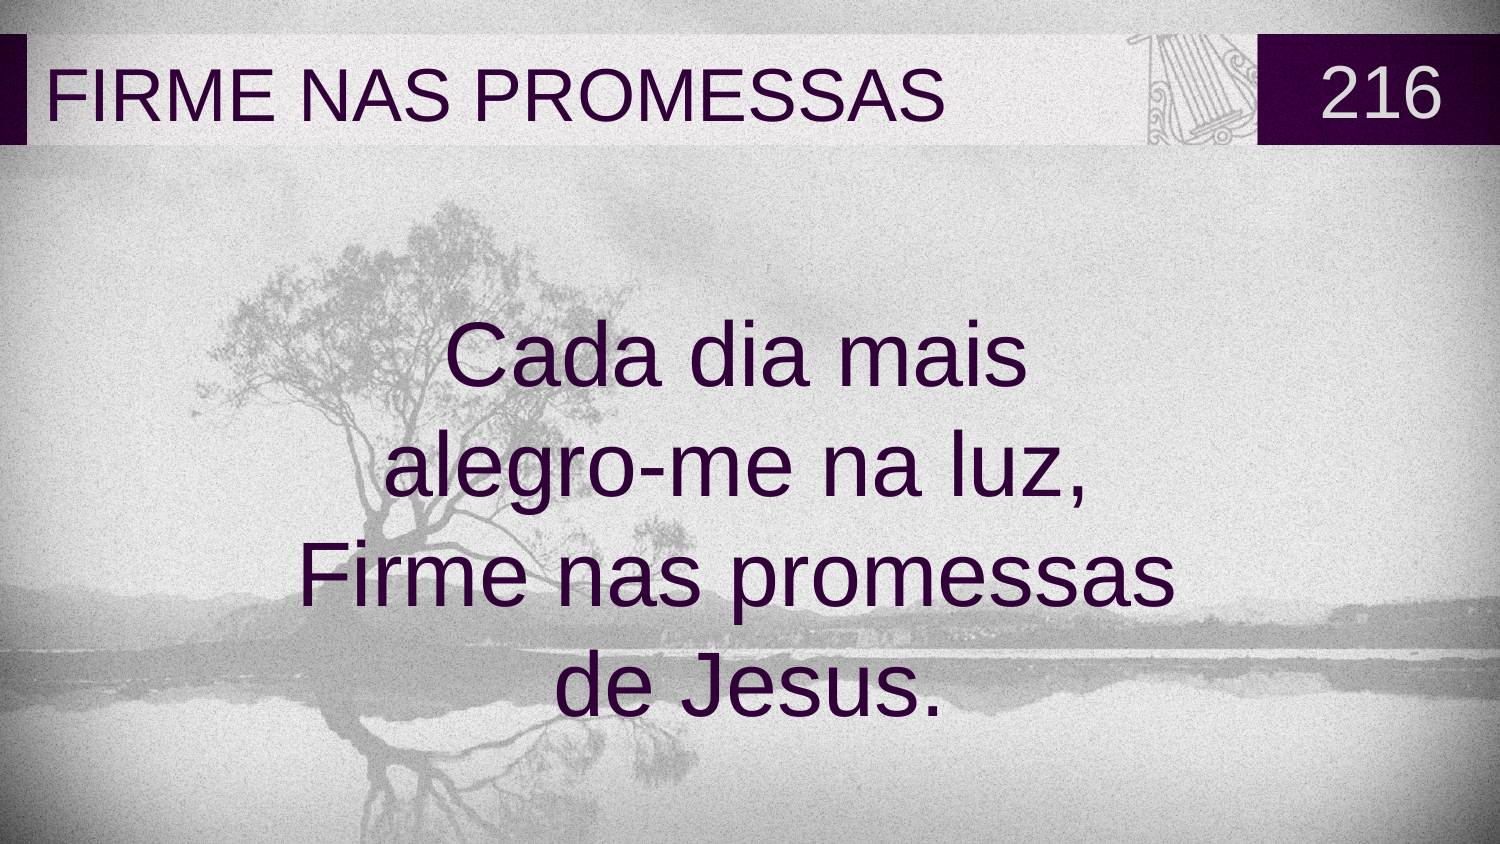

# FIRME NAS PROMESSAS
216
Cada dia mais
alegro-me na luz,
Firme nas promessas
de Jesus.